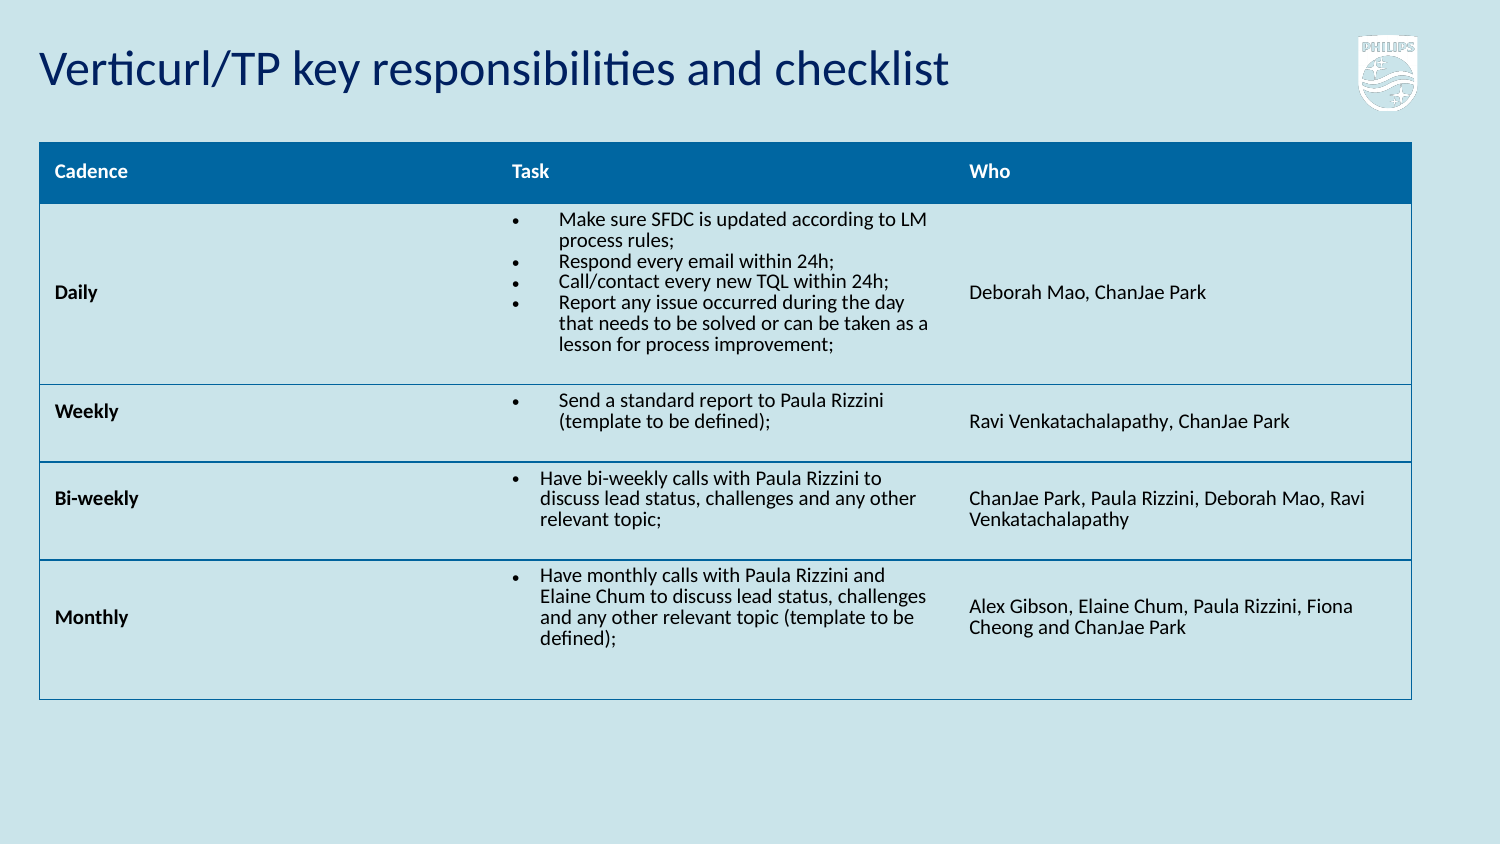

# Verticurl/TP key responsibilities and checklist
| Cadence | Task | Who |
| --- | --- | --- |
| Daily | Make sure SFDC is updated according to LM process rules; Respond every email within 24h; Call/contact every new TQL within 24h; Report any issue occurred during the day that needs to be solved or can be taken as a lesson for process improvement; | Deborah Mao, ChanJae Park |
| Weekly | Send a standard report to Paula Rizzini (template to be defined); | Ravi Venkatachalapathy, ChanJae Park |
| Bi-weekly | Have bi-weekly calls with Paula Rizzini to discuss lead status, challenges and any other relevant topic; | ChanJae Park, Paula Rizzini, Deborah Mao, Ravi Venkatachalapathy |
| Monthly | Have monthly calls with Paula Rizzini and Elaine Chum to discuss lead status, challenges and any other relevant topic (template to be defined); | Alex Gibson, Elaine Chum, Paula Rizzini, Fiona Cheong and ChanJae Park |